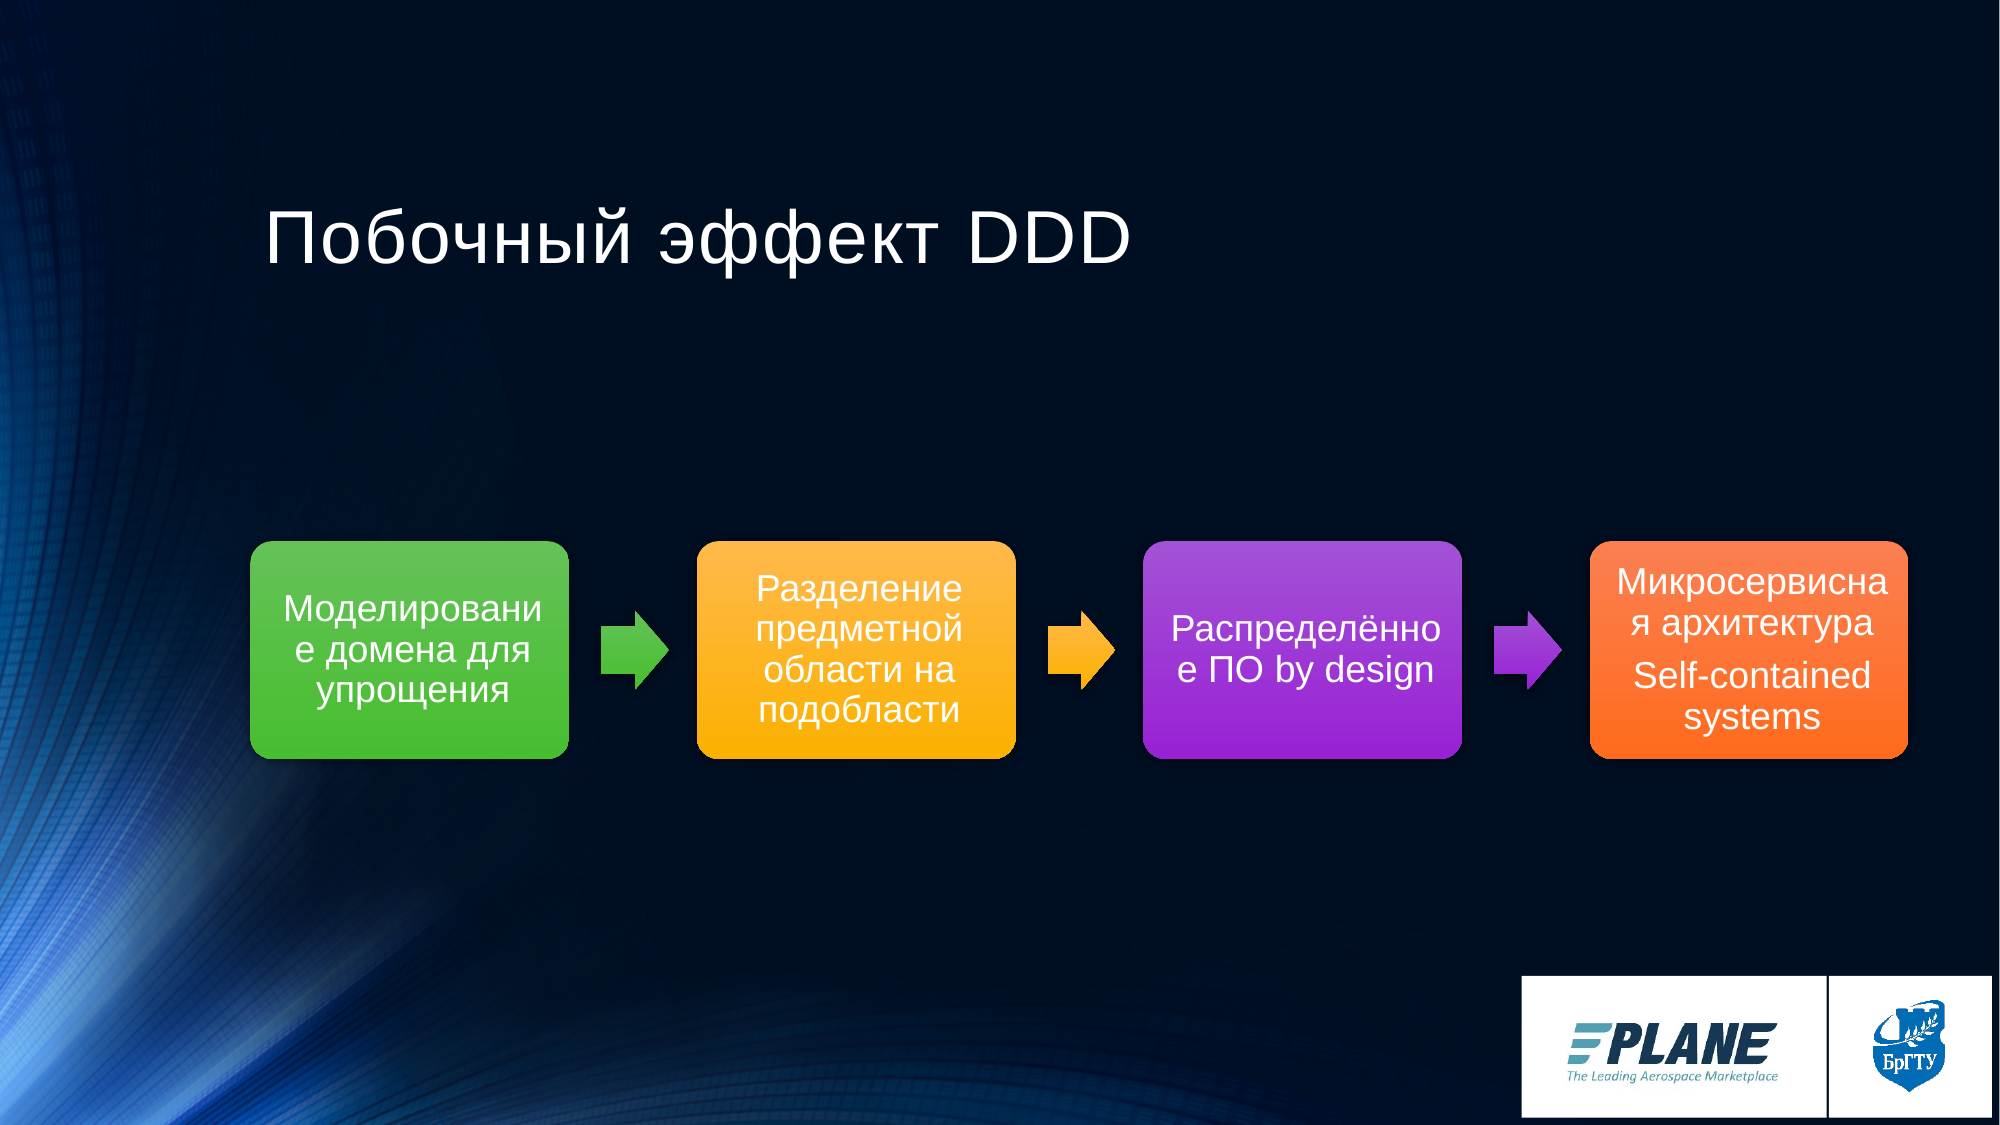

# Побочный эффект DDD
Моделирование домена для упрощения

Разделение предметной области на подобласти

Распределённое ПО by design

Микросервисная архитектура
Self-contained systems